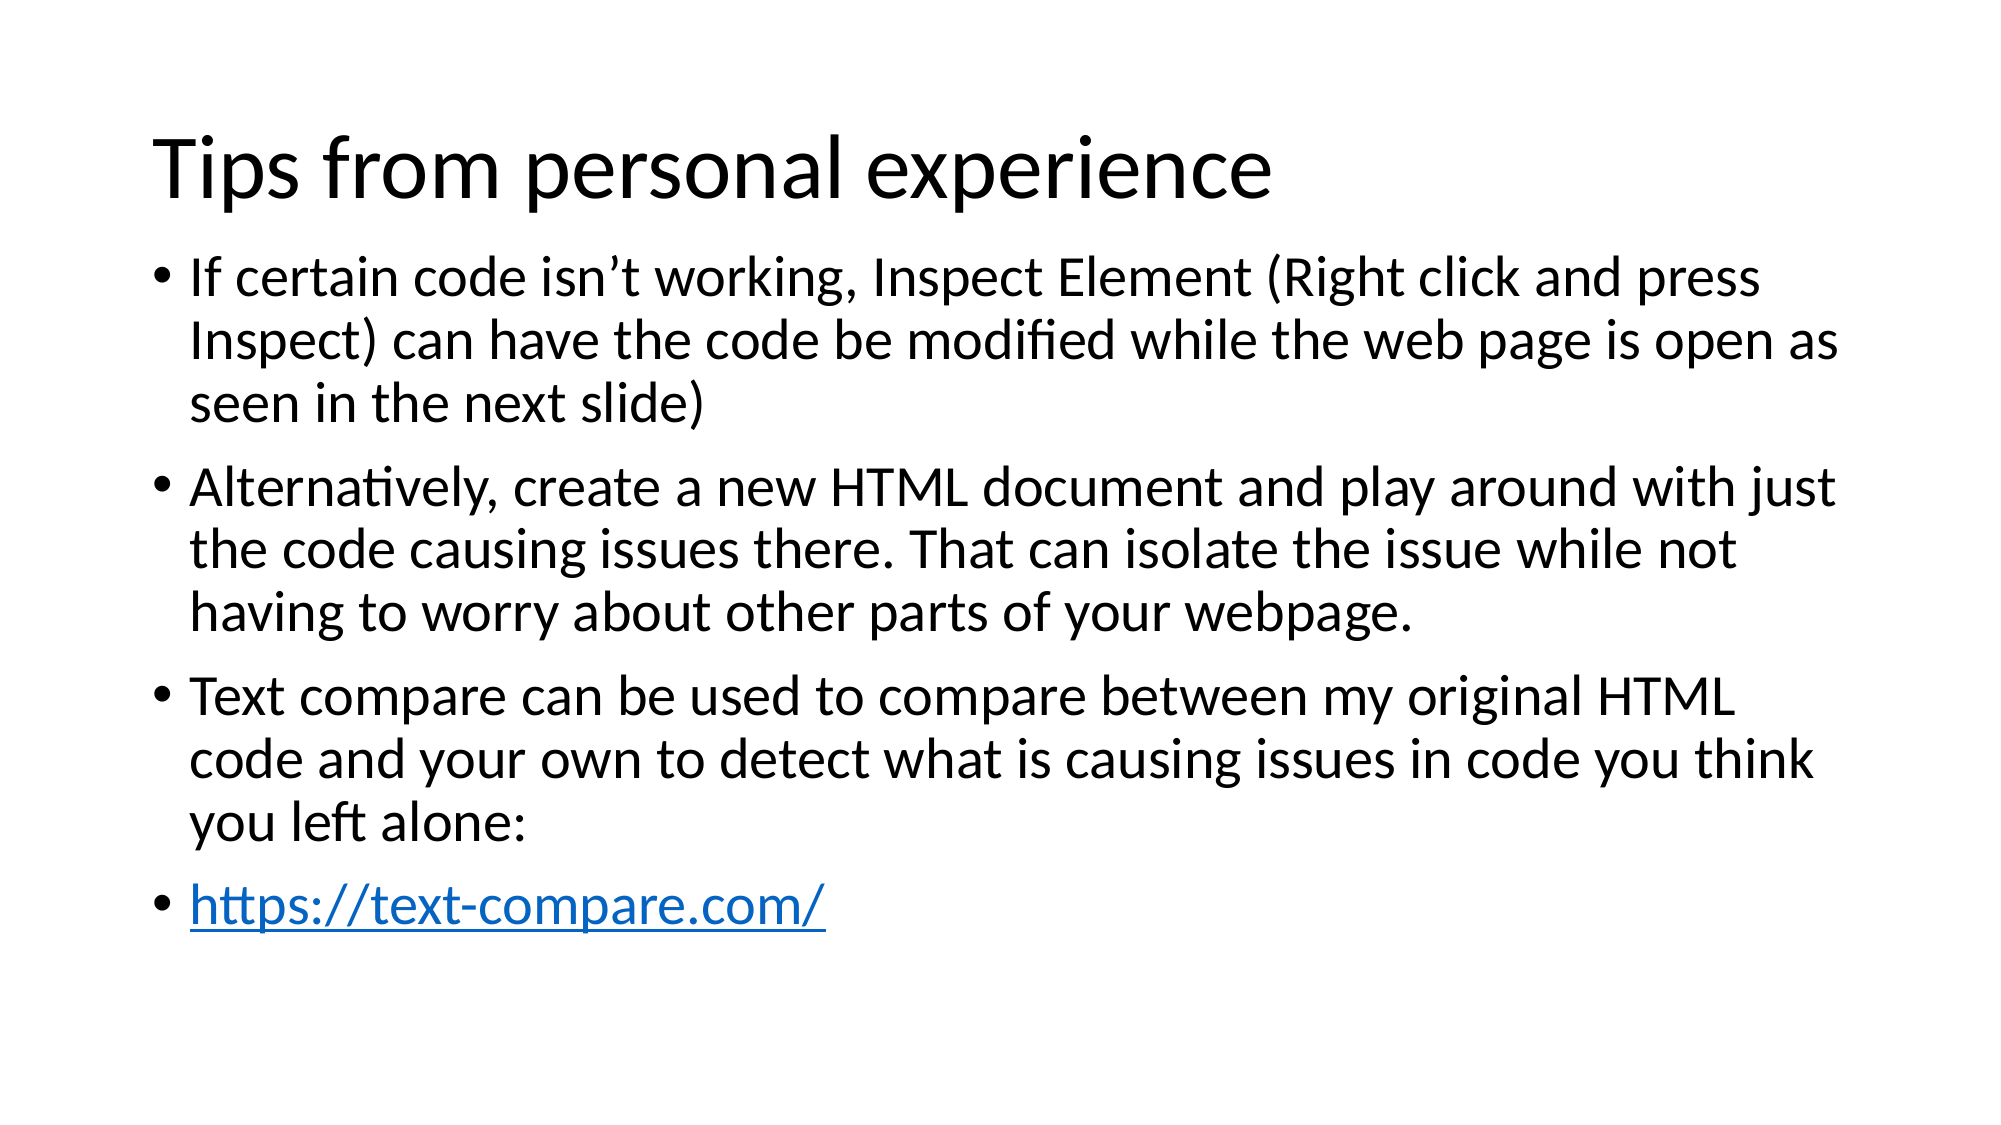

# Tips from personal experience
If certain code isn’t working, Inspect Element (Right click and press Inspect) can have the code be modified while the web page is open as seen in the next slide)
Alternatively, create a new HTML document and play around with just the code causing issues there. That can isolate the issue while not having to worry about other parts of your webpage.
Text compare can be used to compare between my original HTML code and your own to detect what is causing issues in code you think you left alone:
https://text-compare.com/